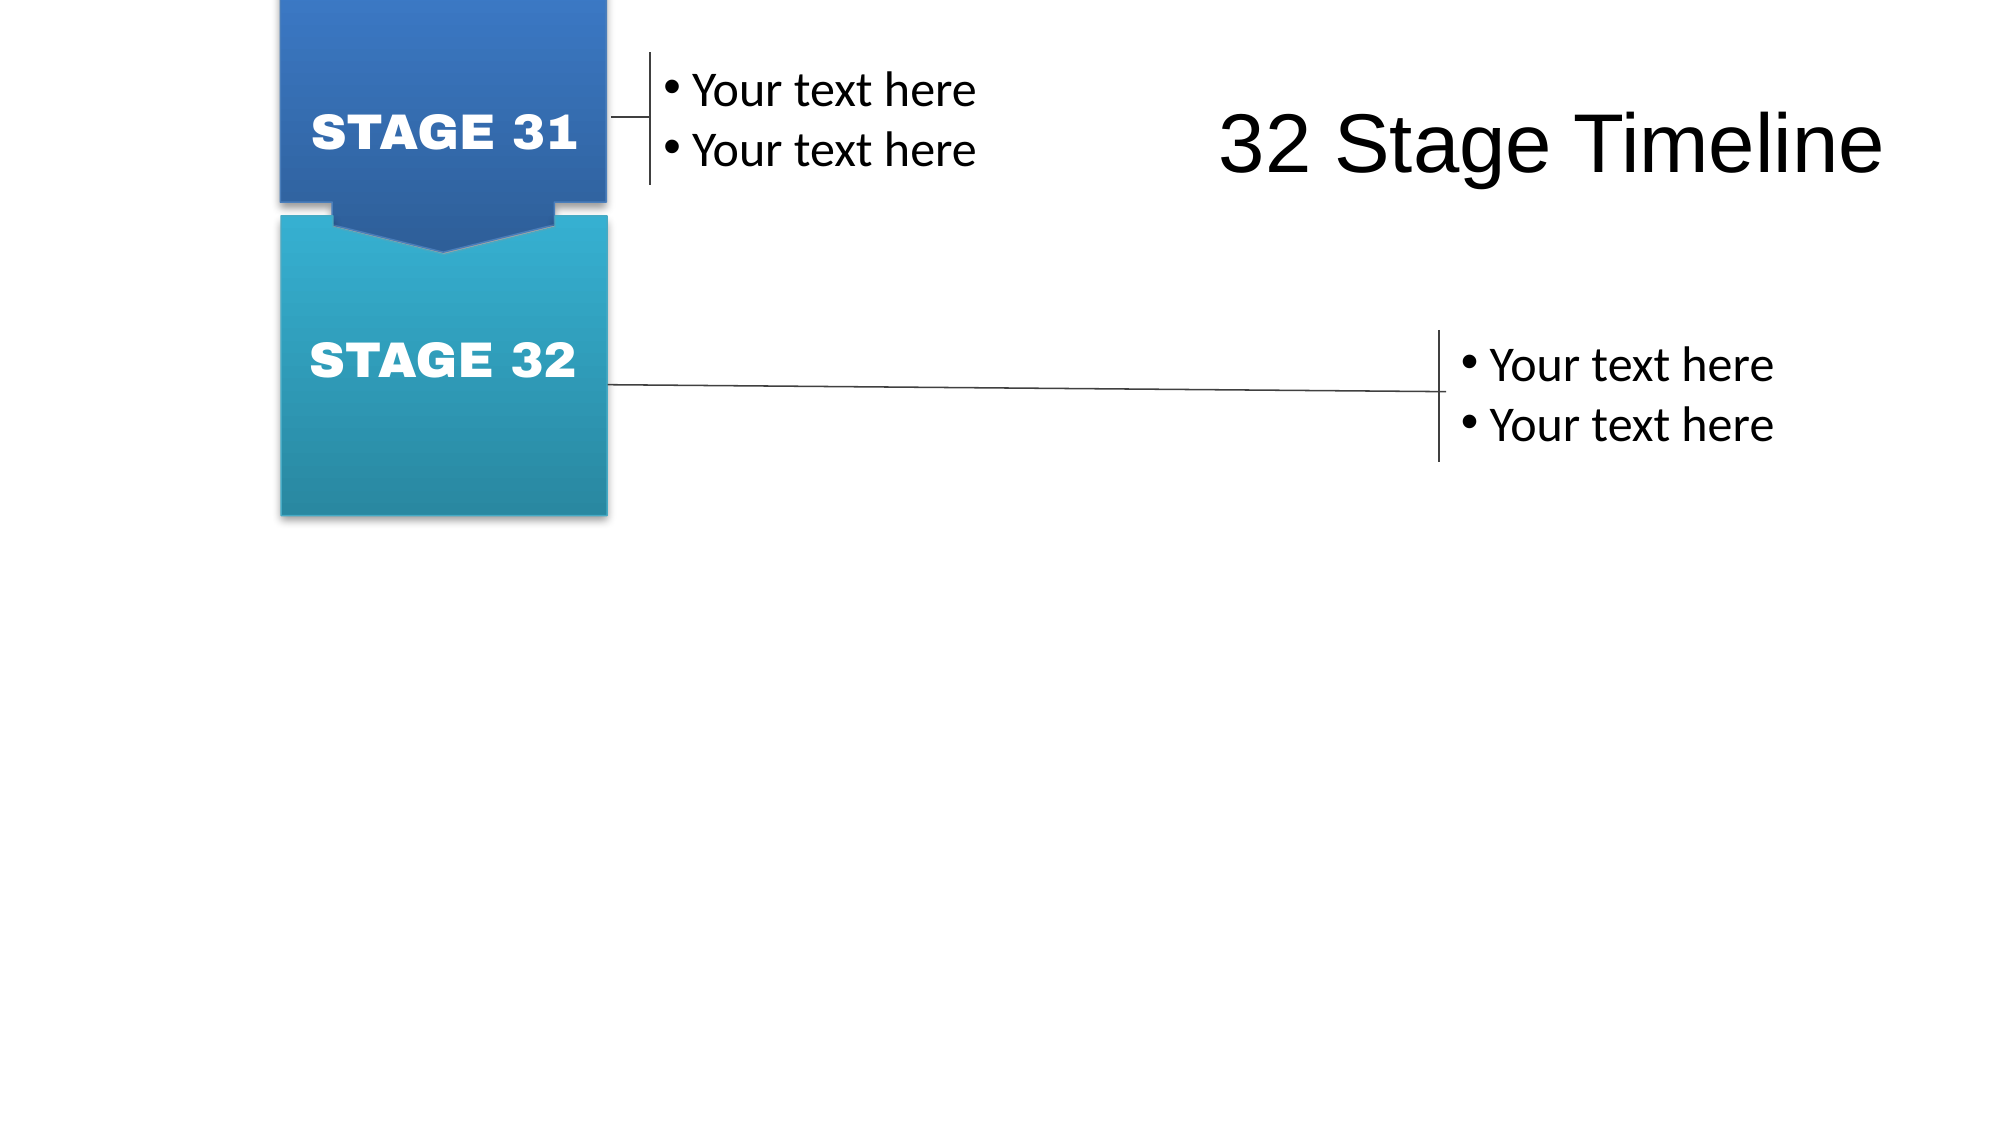

Your text here
 Your text here
STAGE 31
# 32 Stage Timeline

STAGE 32
 Your text here
 Your text here